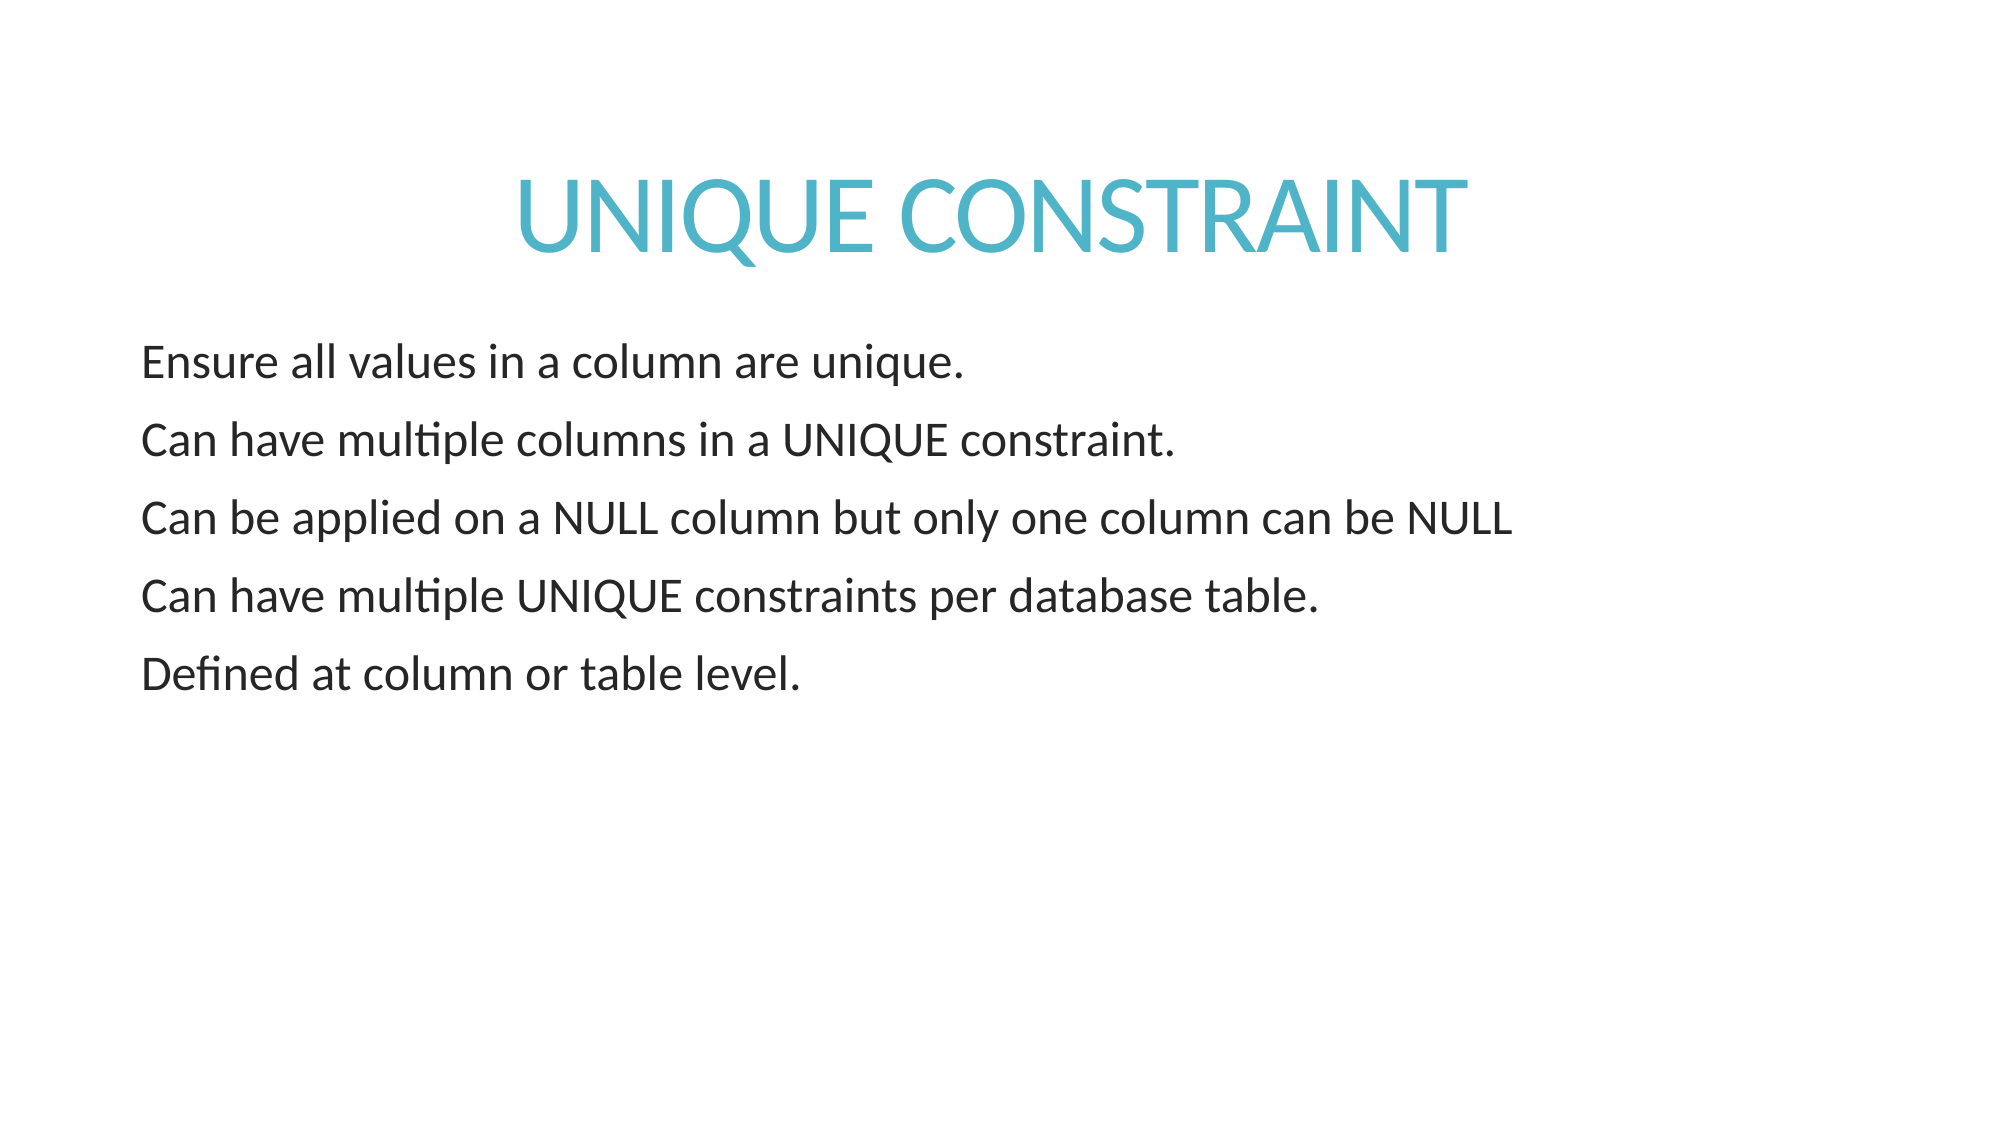

# UNIQUE CONSTRAINT
Ensure all values in a column are unique.
Can have multiple columns in a UNIQUE constraint.
Can be applied on a NULL column but only one column can be NULL
Can have multiple UNIQUE constraints per database table.
Defined at column or table level.